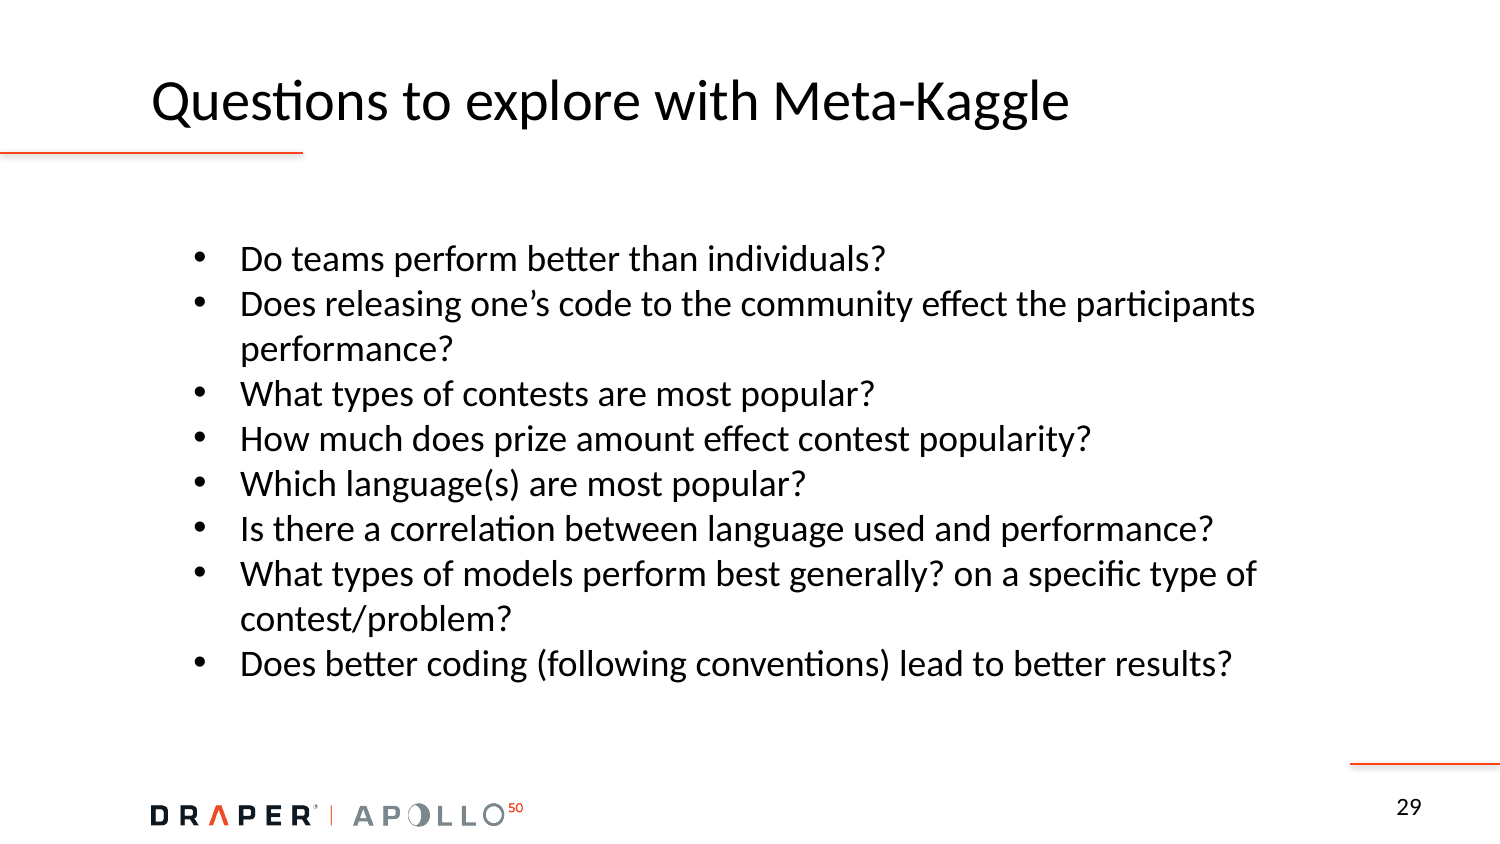

# Questions to explore with Meta-Kaggle

Do teams perform better than individuals?
Does releasing one’s code to the community effect the participants performance?
What types of contests are most popular?
How much does prize amount effect contest popularity?
Which language(s) are most popular?
Is there a correlation between language used and performance?
What types of models perform best generally? on a specific type of contest/problem?
Does better coding (following conventions) lead to better results?
29